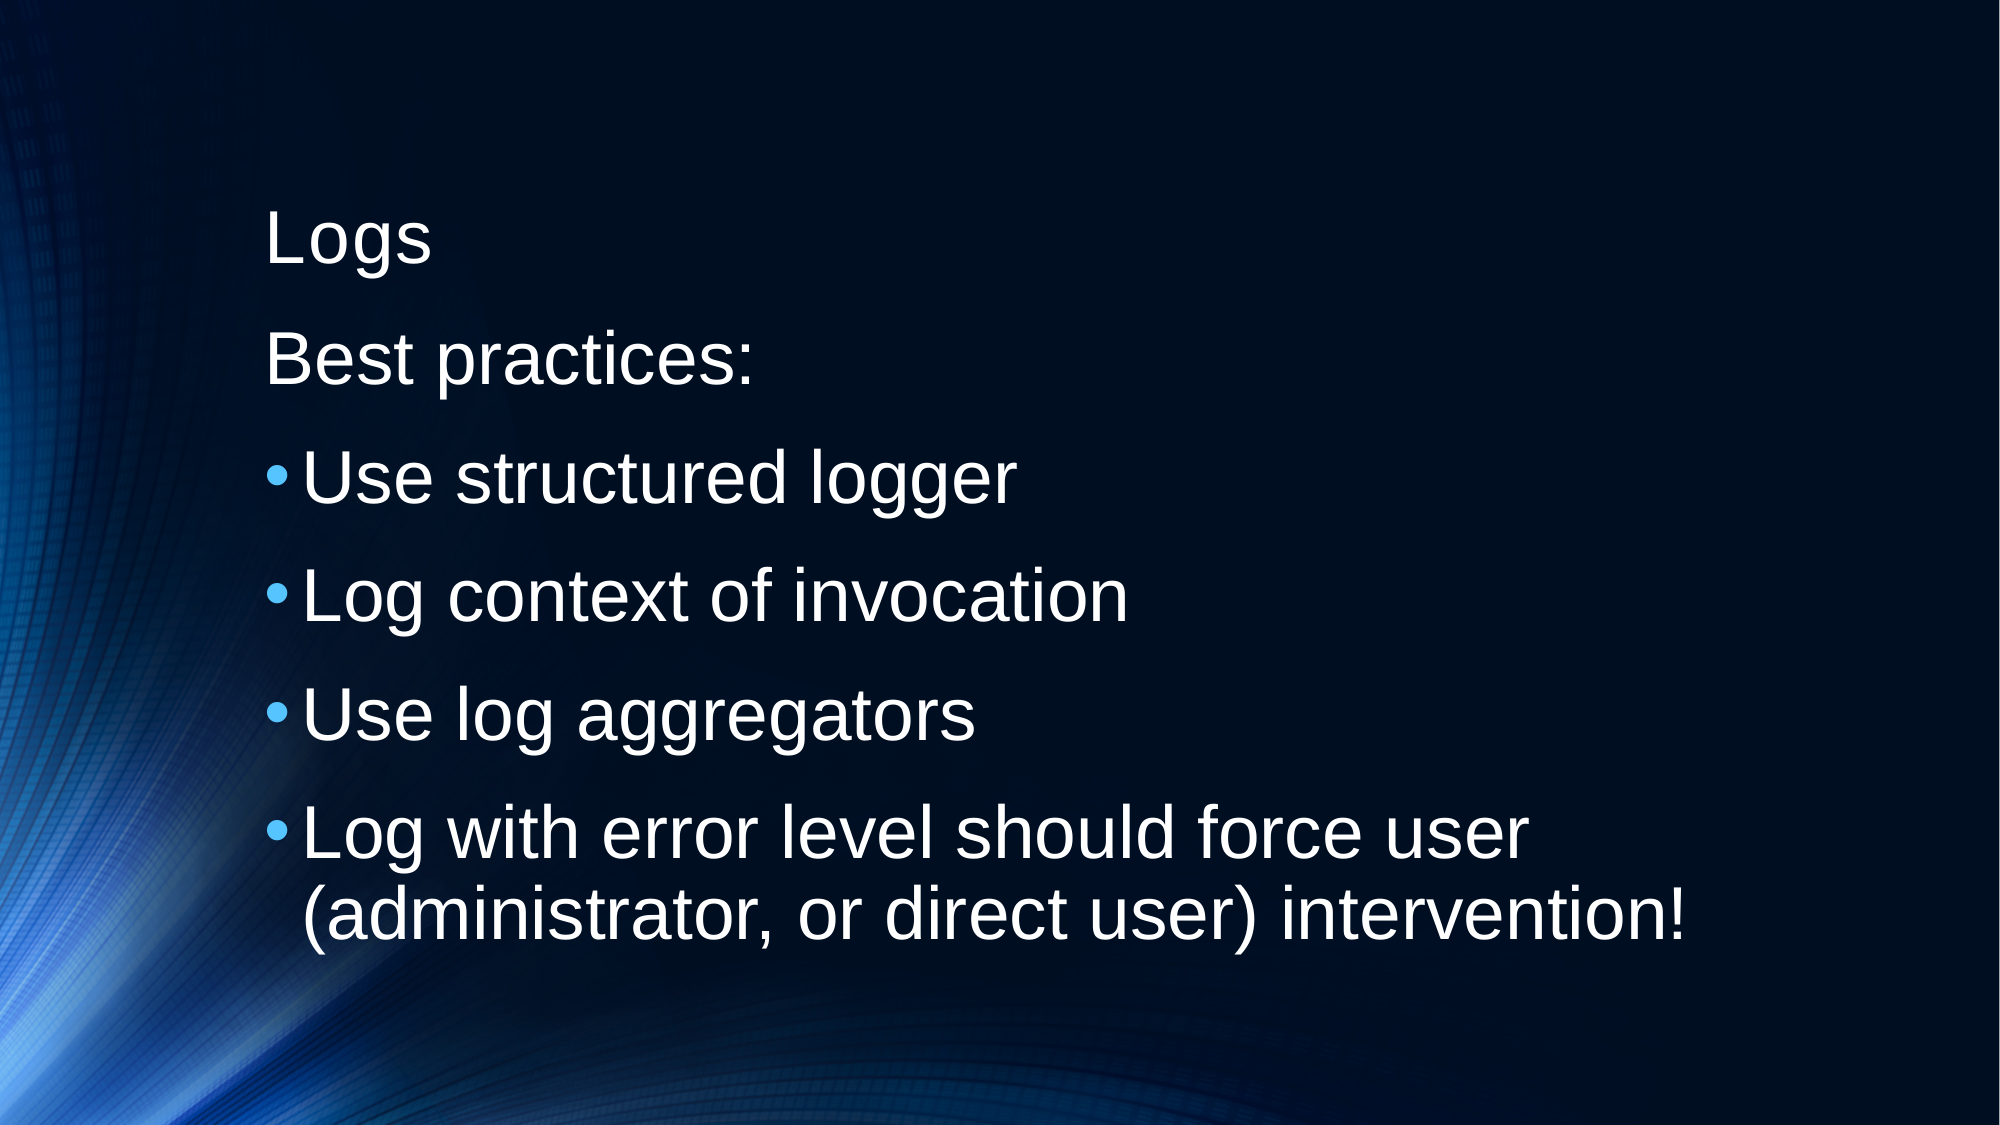

# Logs
Best practices:
Use structured logger
Log context of invocation
Use log aggregators
Log with error level should force user (administrator, or direct user) intervention!